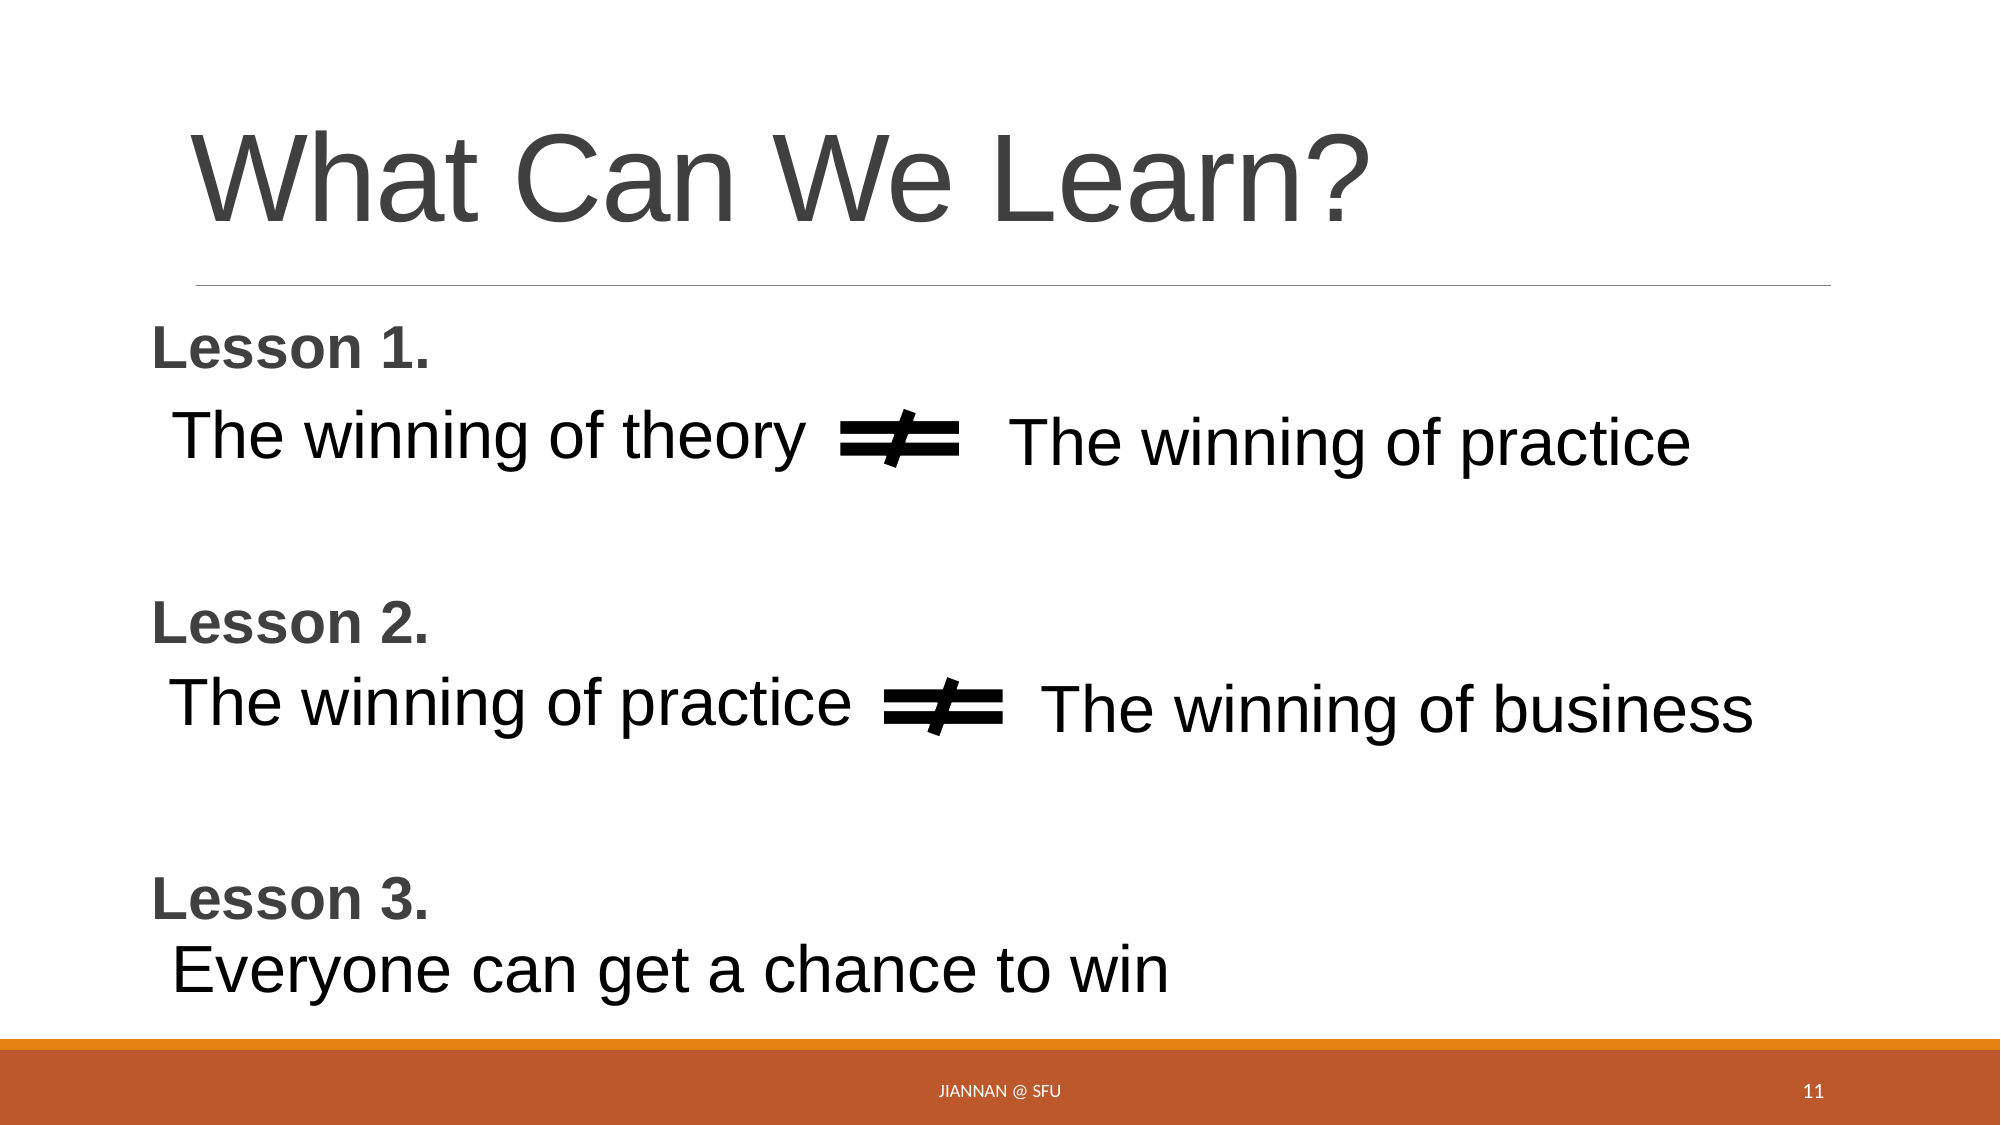

# What Can We Learn?
Lesson 1.

Lesson 2.

Lesson 3.

The winning of theory
The winning of practice

The winning of practice
The winning of business

Everyone can get a chance to win
Jiannan @ SFU
11